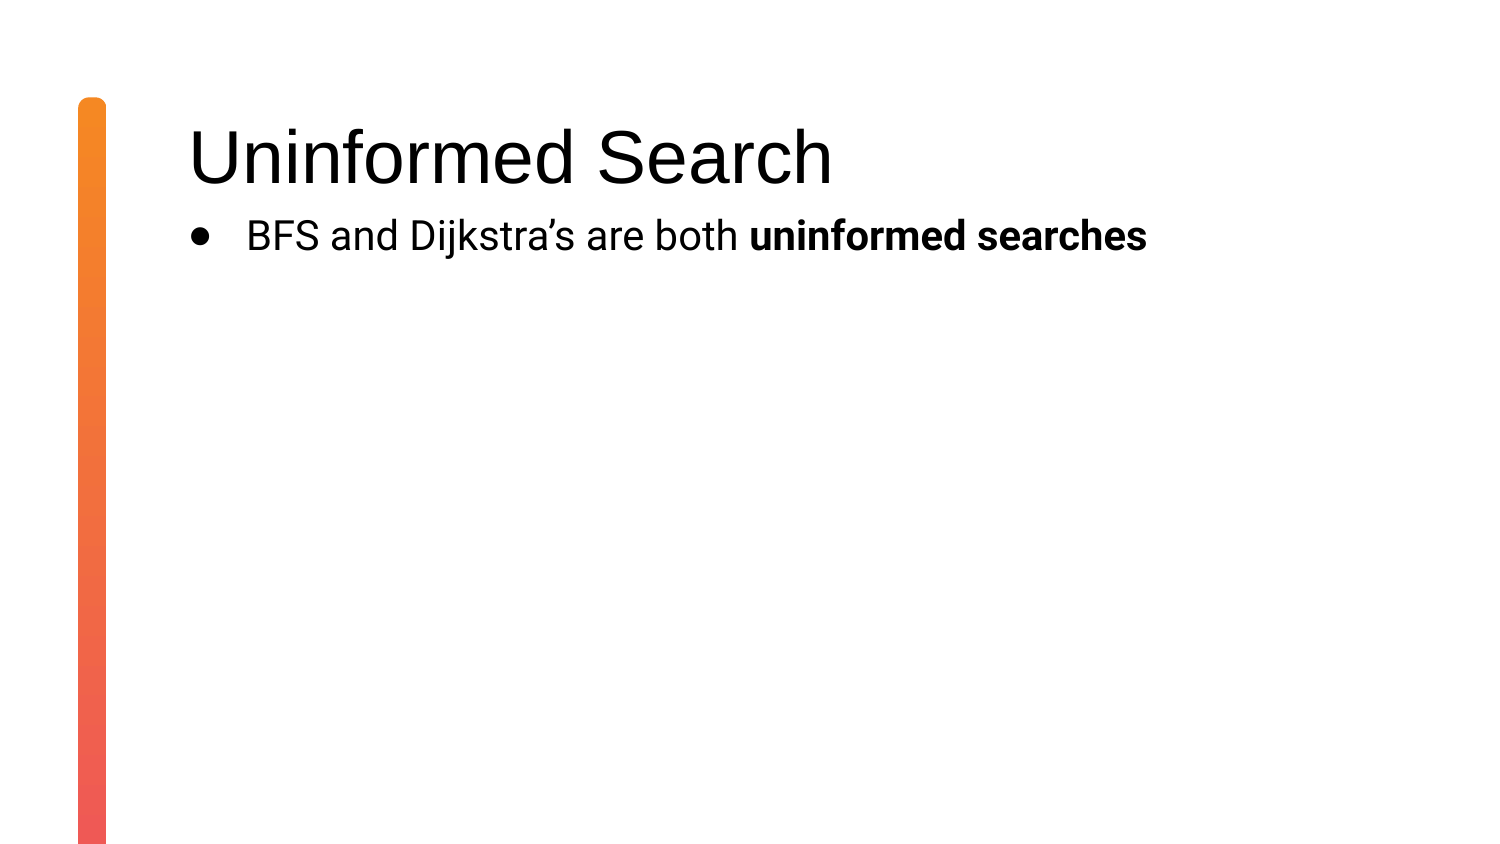

# Uninformed Search
BFS and Dijkstra’s are both uninformed searches